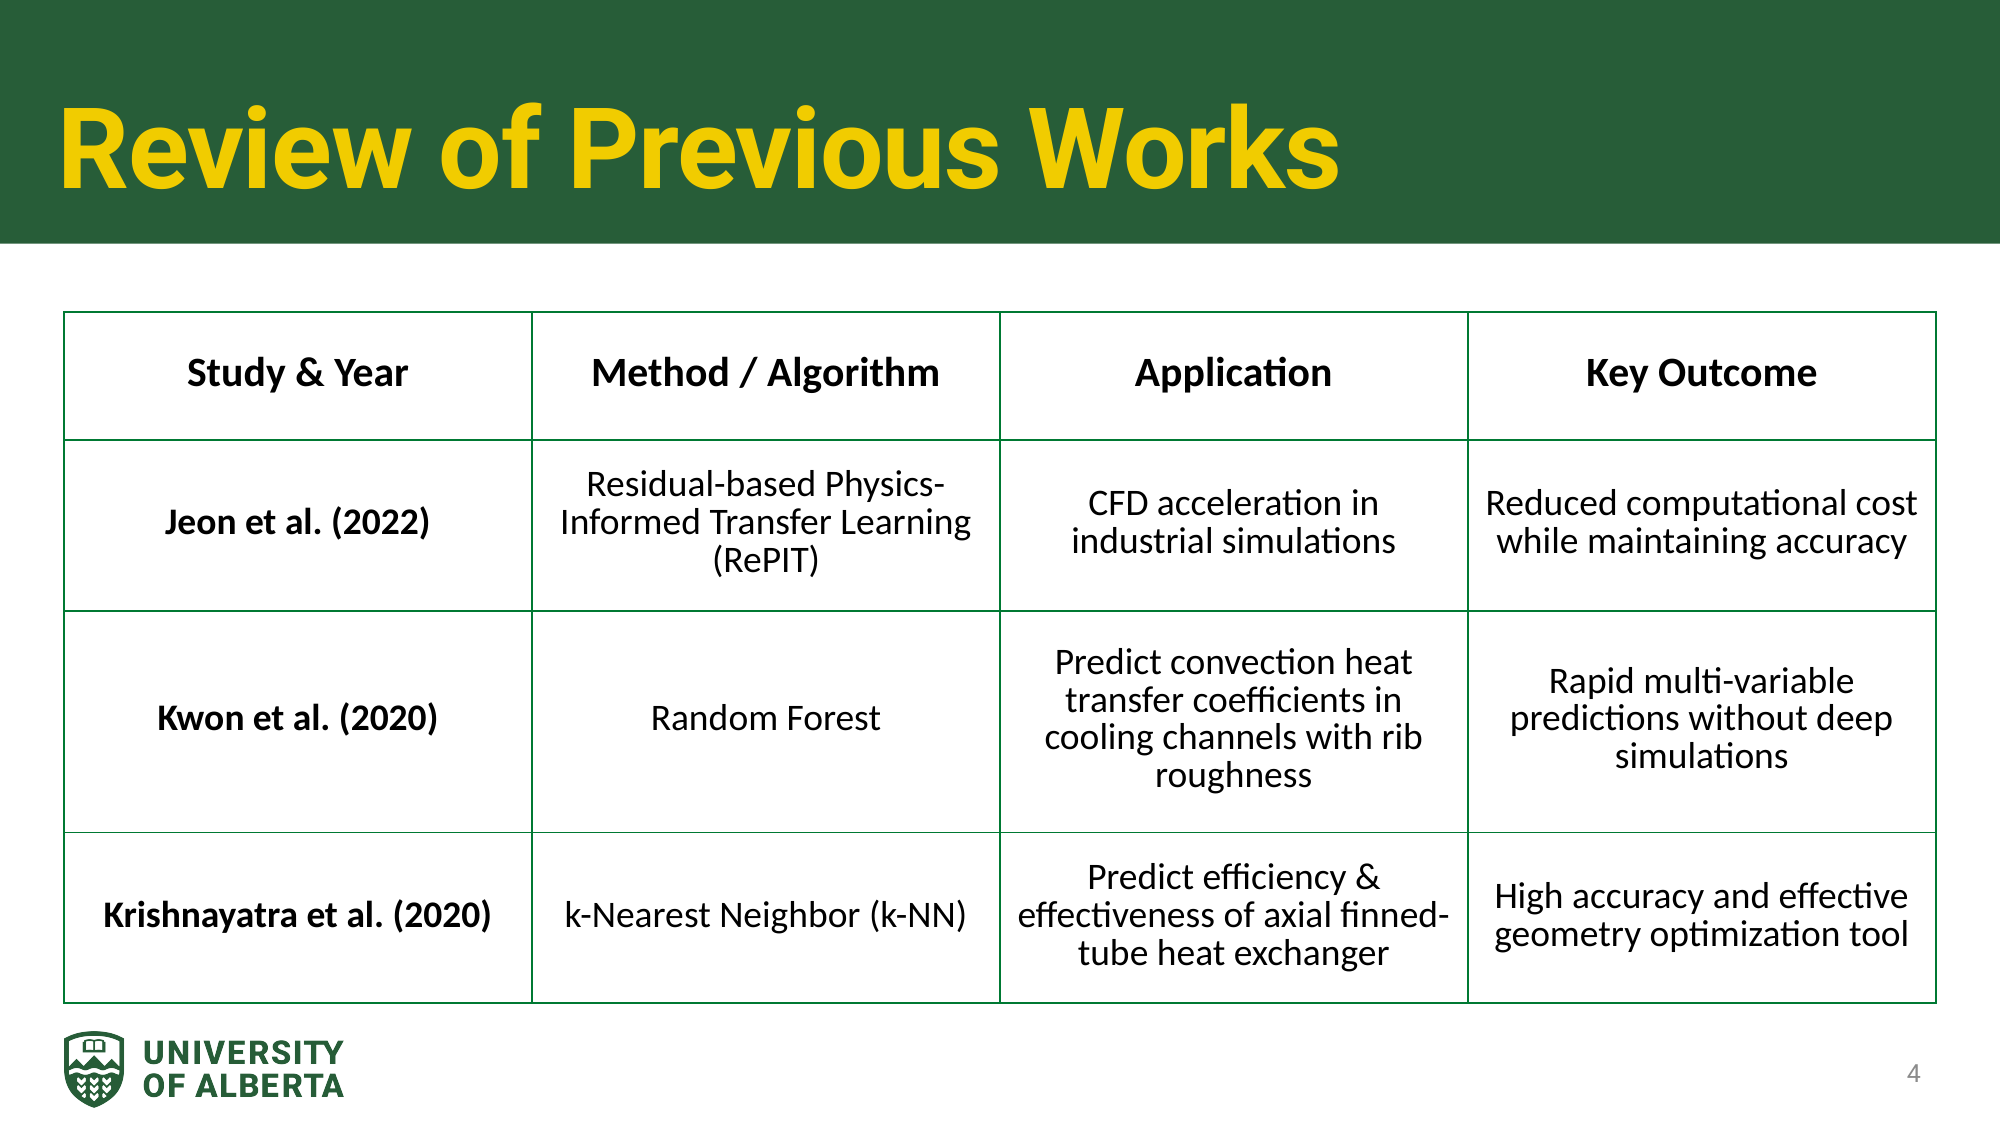

# Review of Previous Works
| Study & Year | Method / Algorithm | Application | Key Outcome |
| --- | --- | --- | --- |
| Jeon et al. (2022) | Residual-based Physics-Informed Transfer Learning (RePIT) | CFD acceleration in industrial simulations | Reduced computational cost while maintaining accuracy |
| Kwon et al. (2020) | Random Forest | Predict convection heat transfer coefficients in cooling channels with rib roughness | Rapid multi-variable predictions without deep simulations |
| Krishnayatra et al. (2020) | k-Nearest Neighbor (k-NN) | Predict efficiency & effectiveness of axial finned-tube heat exchanger | High accuracy and effective geometry optimization tool |
4